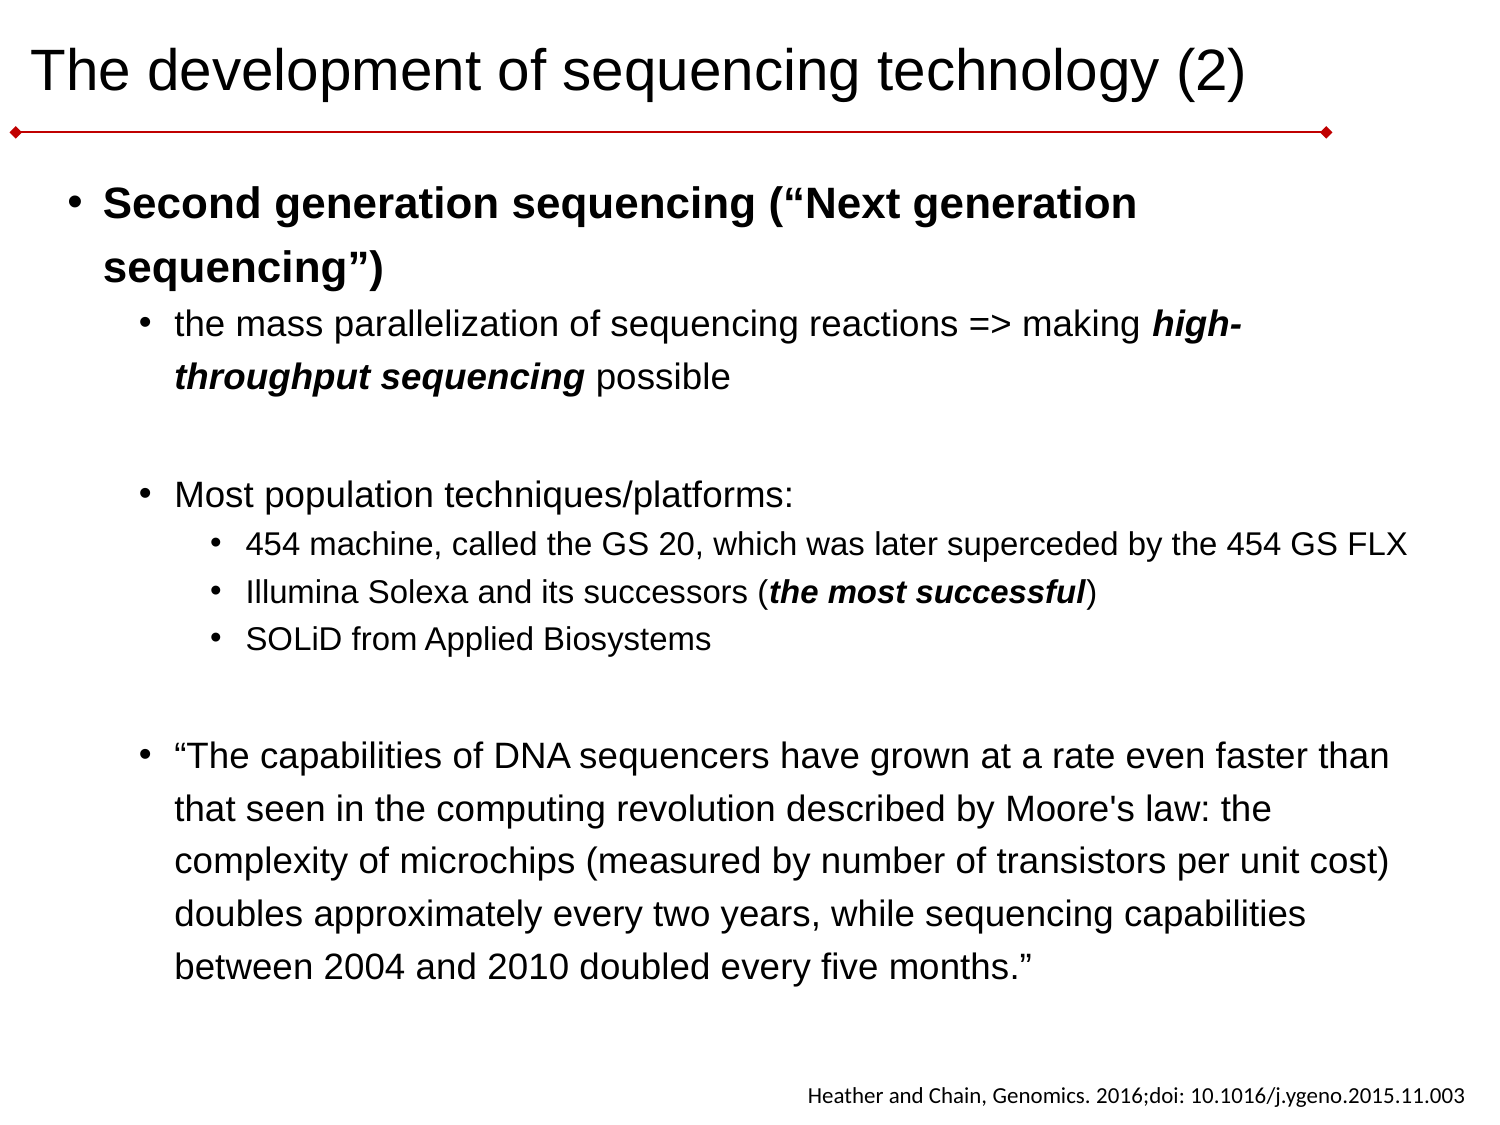

# The development of sequencing technology (2)
Second generation sequencing (“Next generation sequencing”)
the mass parallelization of sequencing reactions => making high-throughput sequencing possible

Most population techniques/platforms:
454 machine, called the GS 20, which was later superceded by the 454 GS FLX
Illumina Solexa and its successors (the most successful)
SOLiD from Applied Biosystems

“The capabilities of DNA sequencers have grown at a rate even faster than that seen in the computing revolution described by Moore's law: the complexity of microchips (measured by number of transistors per unit cost) doubles approximately every two years, while sequencing capabilities between 2004 and 2010 doubled every five months.”
Heather and Chain, Genomics. 2016;doi: 10.1016/j.ygeno.2015.11.003